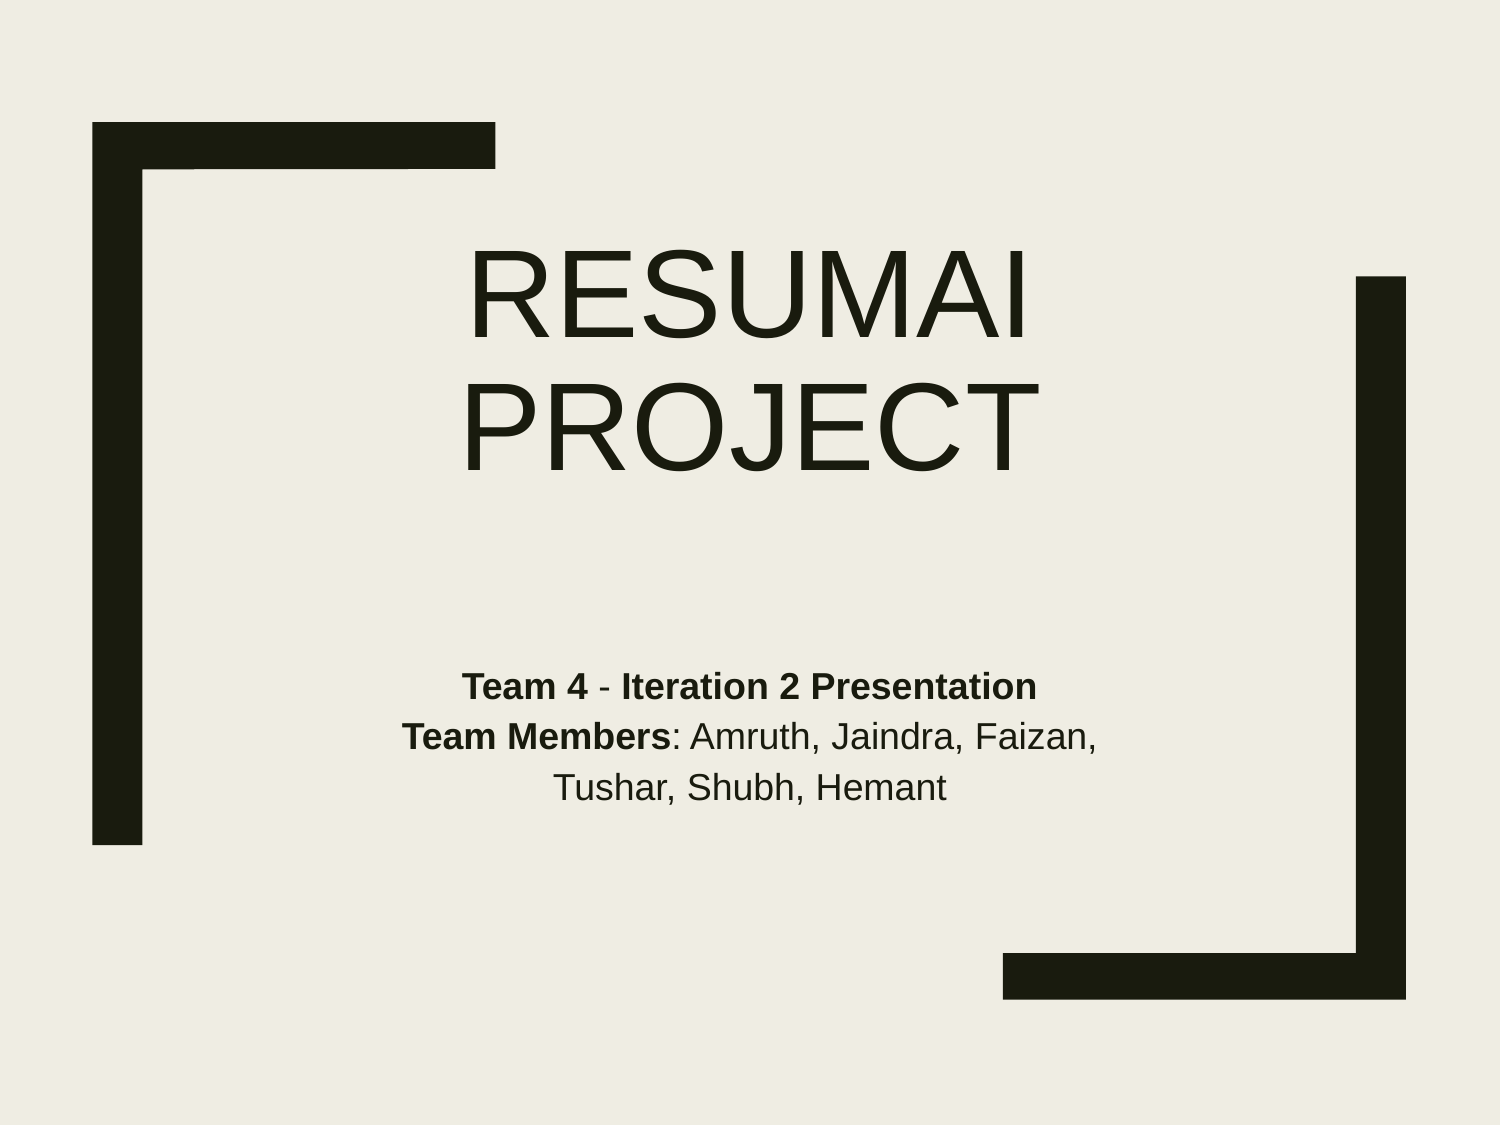

# ResumAI Project
Team 4 - Iteration 2 Presentation
Team Members: Amruth, Jaindra, Faizan, Tushar, Shubh, Hemant